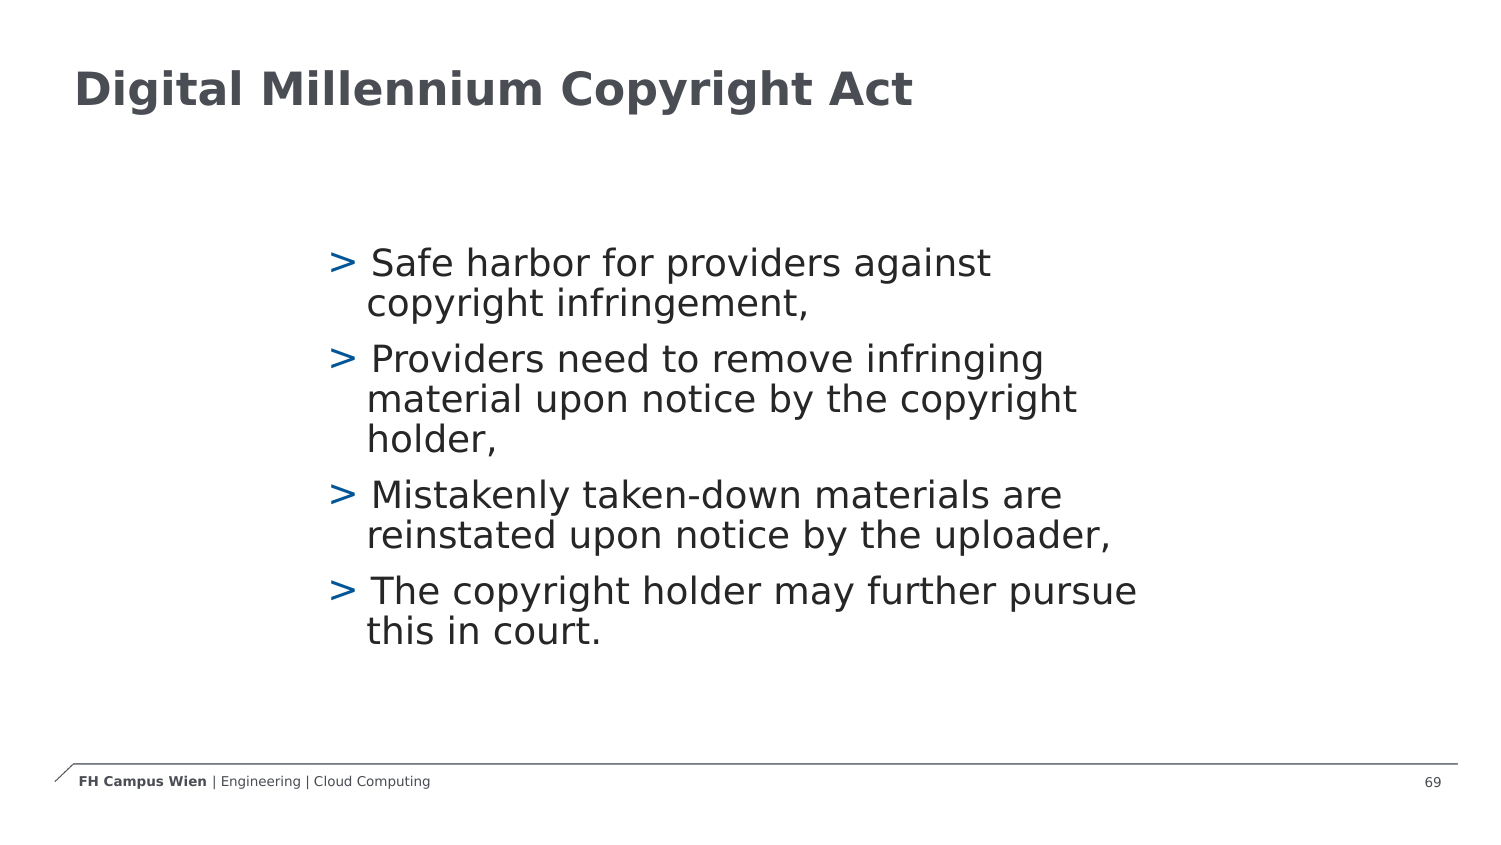

# Digital Millennium Copyright Act
 Safe harbor for providers against
 copyright infringement,
 Providers need to remove infringing
 material upon notice by the copyright
 holder,
 Mistakenly taken-down materials are
 reinstated upon notice by the uploader,
 The copyright holder may further pursue
 this in court.